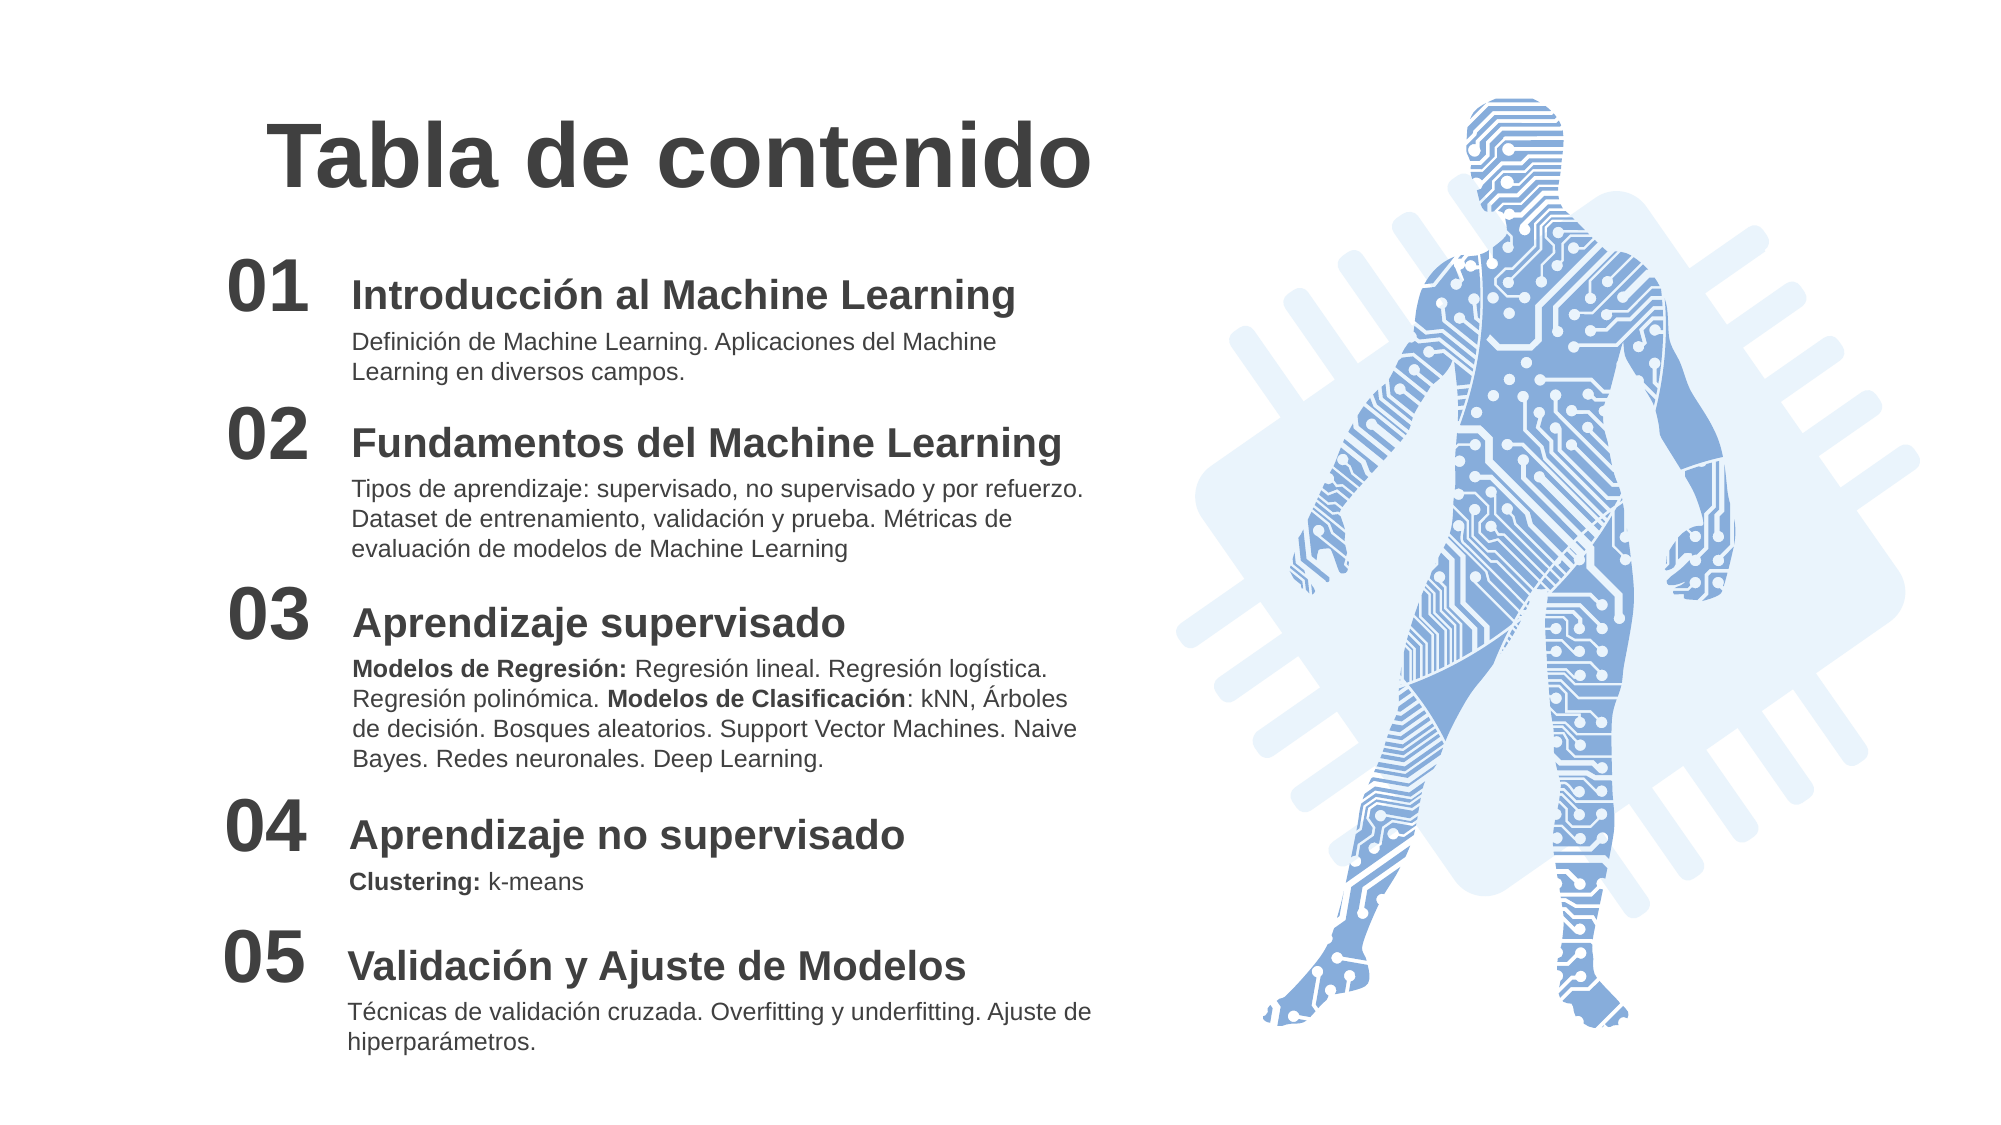

Tabla de contenido

01
Introducción al Machine Learning
Definición de Machine Learning. Aplicaciones del Machine Learning en diversos campos.

02
Fundamentos del Machine Learning
Tipos de aprendizaje: supervisado, no supervisado y por refuerzo. Dataset de entrenamiento, validación y prueba. Métricas de evaluación de modelos de Machine Learning

03
Aprendizaje supervisado
Modelos de Regresión: Regresión lineal. Regresión logística. Regresión polinómica. Modelos de Clasificación: kNN, Árboles de decisión. Bosques aleatorios. Support Vector Machines. Naive Bayes. Redes neuronales. Deep Learning.
04
Aprendizaje no supervisado
Clustering: k-means
05
Validación y Ajuste de Modelos
Técnicas de validación cruzada. Overfitting y underfitting. Ajuste de hiperparámetros.